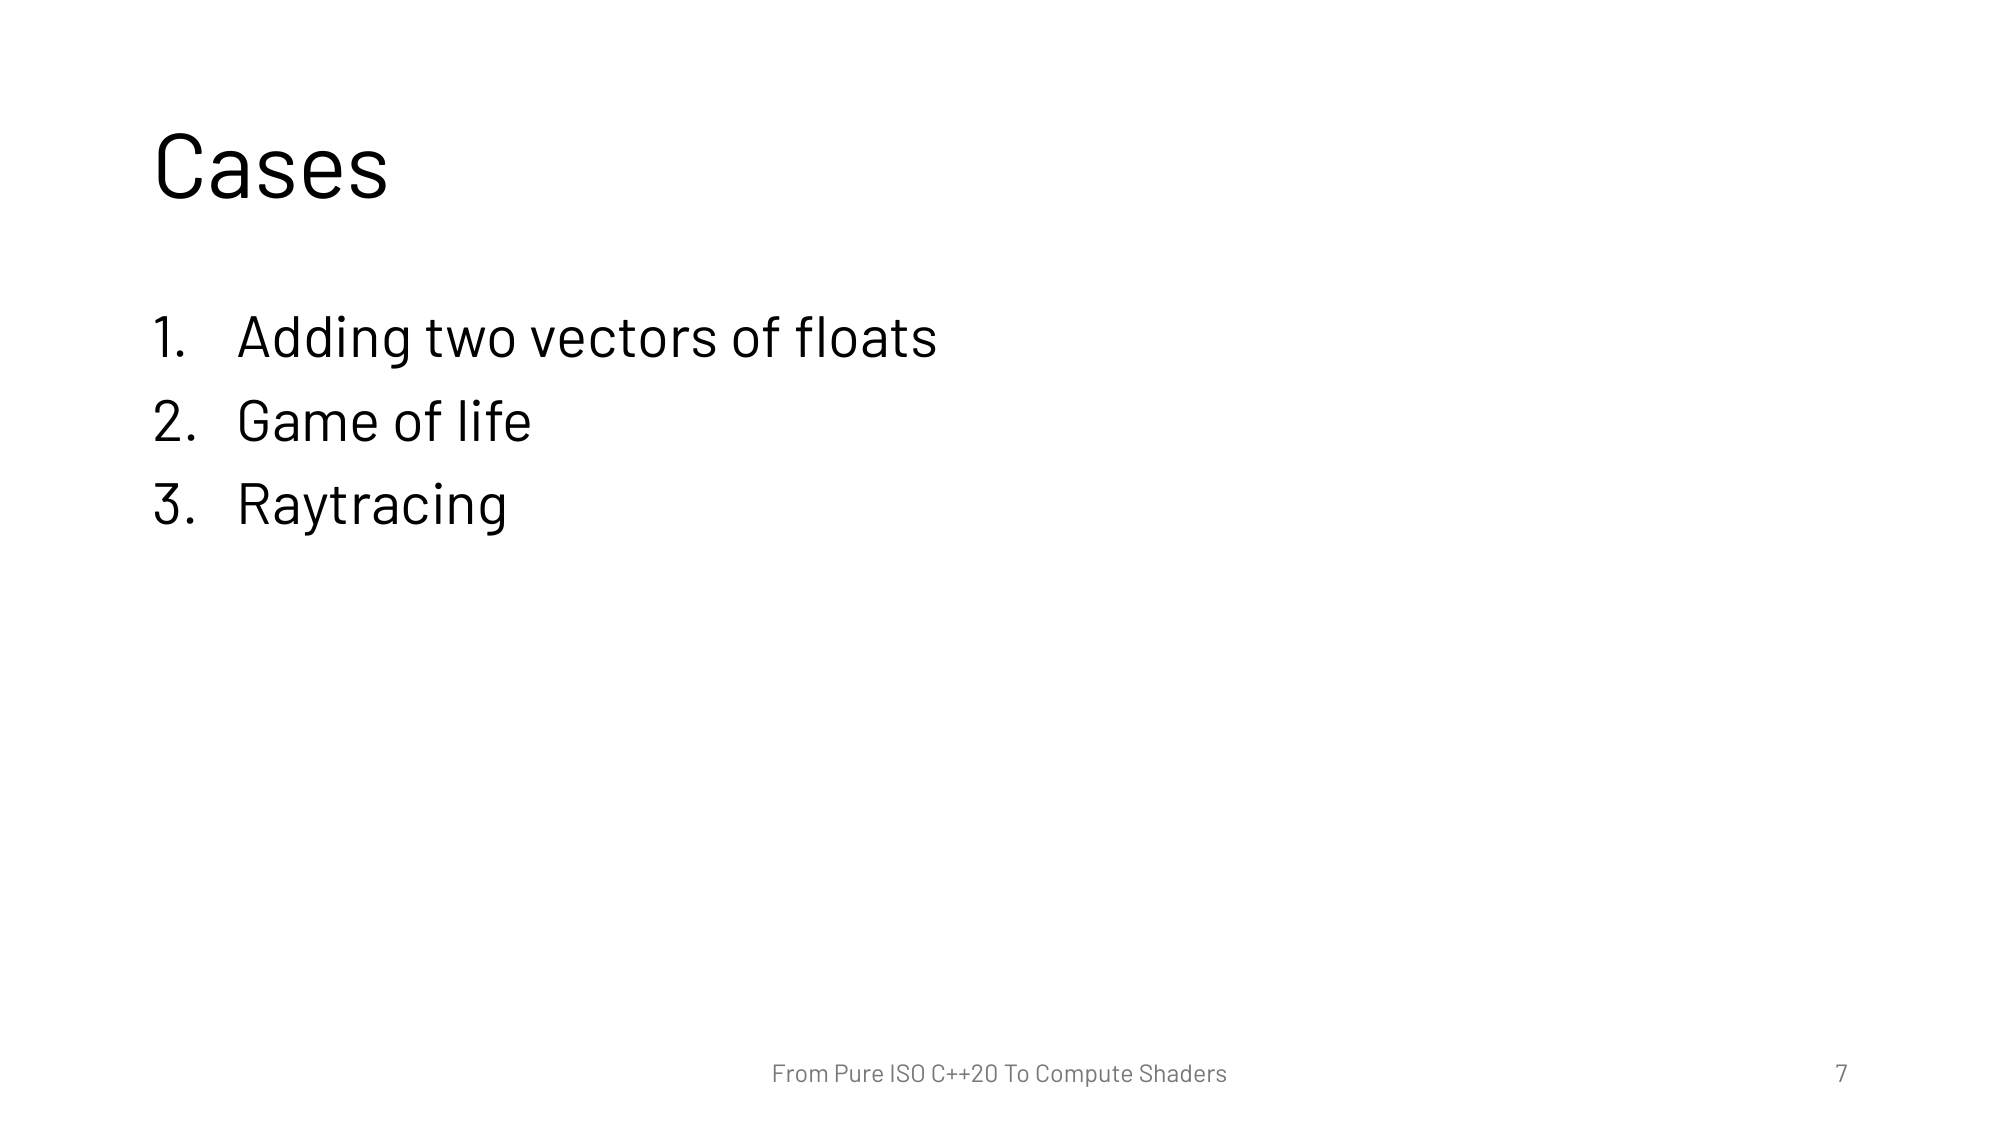

# Cases
Adding two vectors of floats
Game of life
Raytracing

From Pure ISO C++20 To Compute Shaders
7